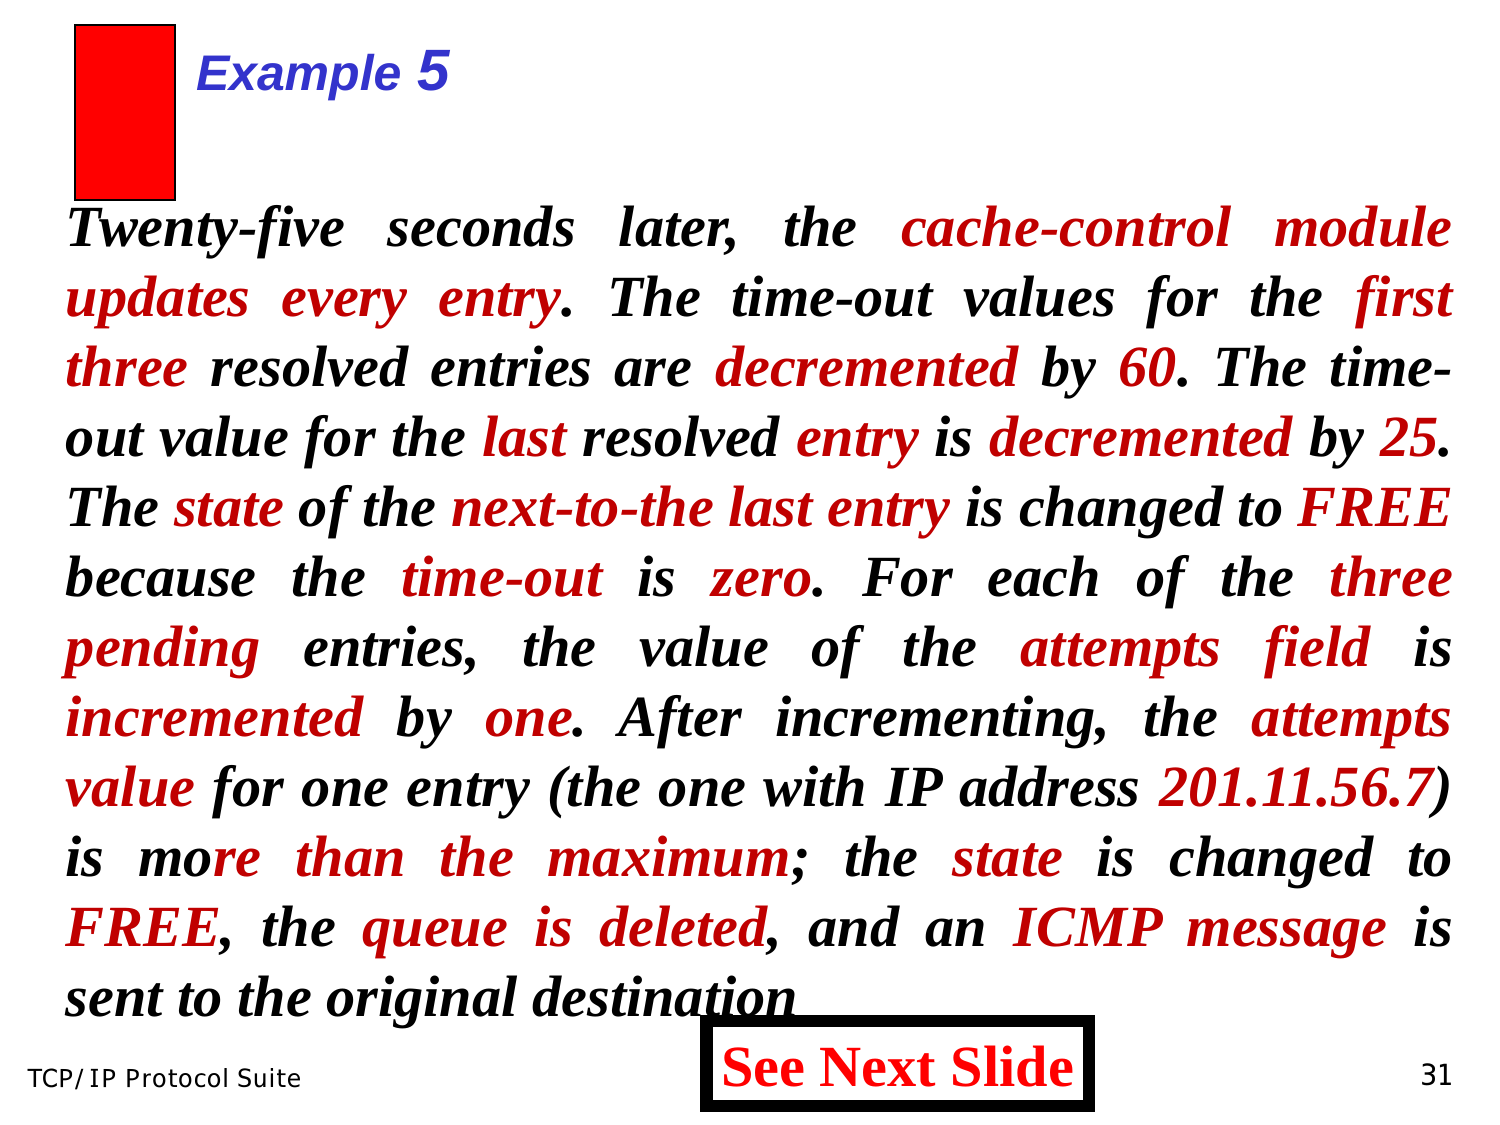

Example 5
Twenty-five seconds later, the cache-control module updates every entry. The time-out values for the first three resolved entries are decremented by 60. The time-out value for the last resolved entry is decremented by 25. The state of the next-to-the last entry is changed to FREE because the time-out is zero. For each of the three pending entries, the value of the attempts field is incremented by one. After incrementing, the attempts value for one entry (the one with IP address 201.11.56.7) is more than the maximum; the state is changed to FREE, the queue is deleted, and an ICMP message is sent to the original destination

See Next Slide
31
TCP/IP Protocol Suite